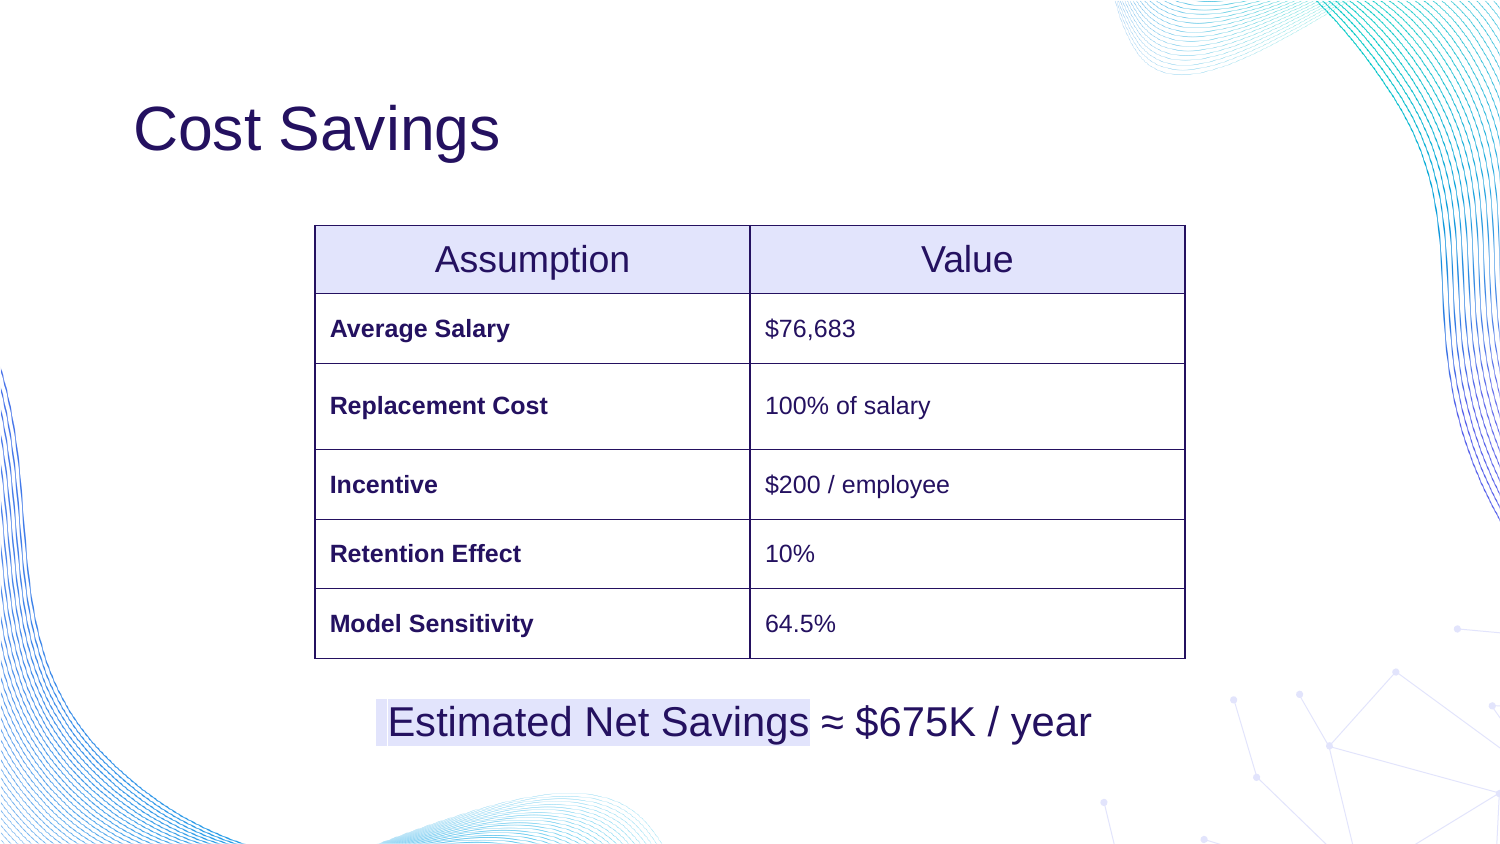

# Cost Savings
| Assumption | Value |
| --- | --- |
| Average Salary | $76,683 |
| Replacement Cost | 100% of salary |
| Incentive | $200 / employee |
| Retention Effect | 10% |
| Model Sensitivity | 64.5% |
     Estimated Net Savings ≈ $675K / year